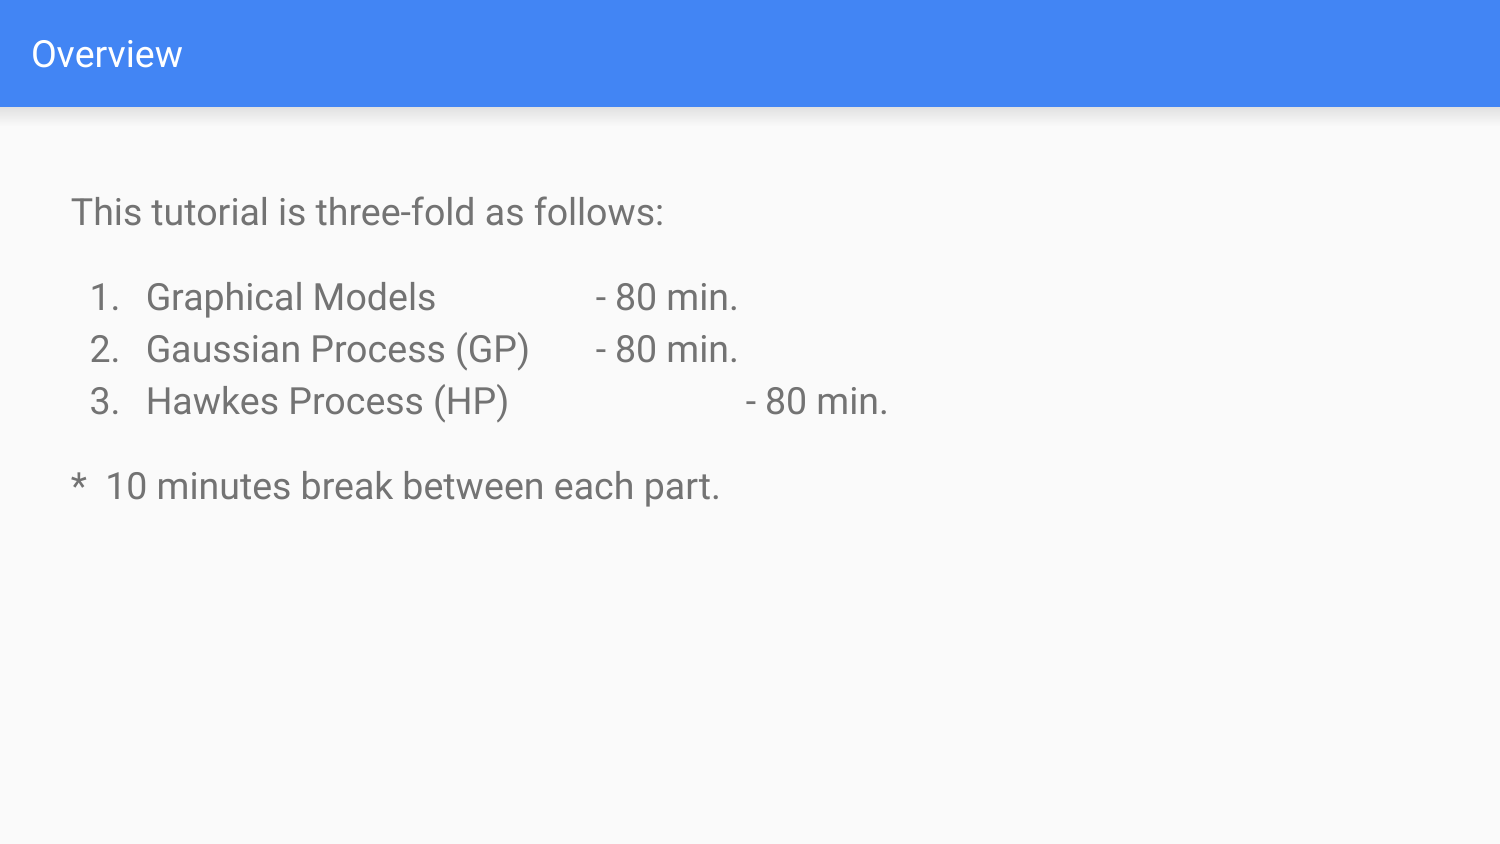

# Overview
This tutorial is three-fold as follows:
Graphical Models          	- 80 min.
Gaussian Process (GP)	- 80 min.
Hawkes Process (HP)		- 80 min.
*  10 minutes break between each part.